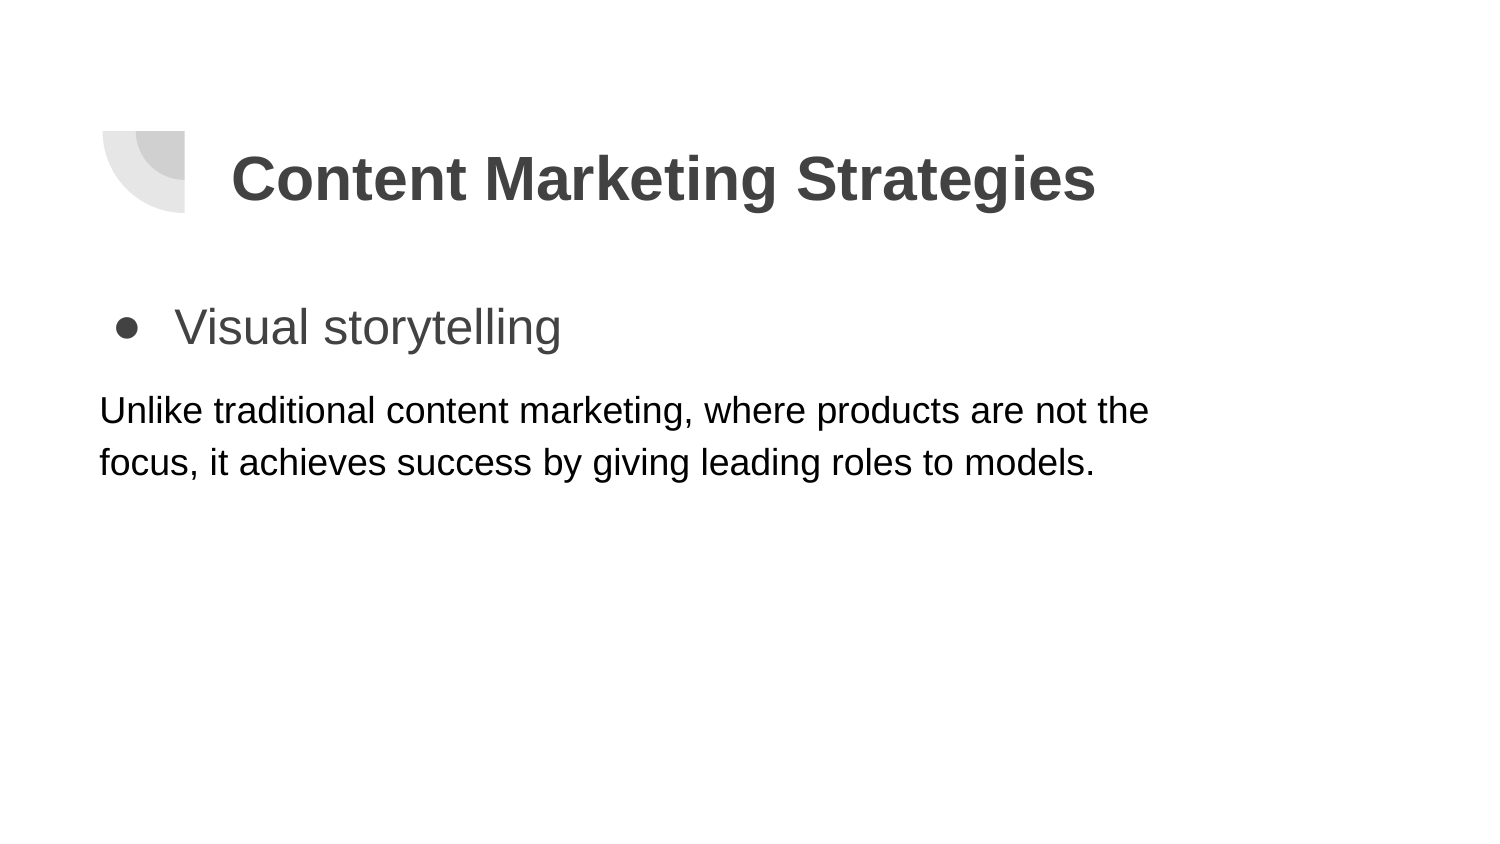

# Content Marketing Strategies
Visual storytelling
Unlike traditional content marketing, where products are not the focus, it achieves success by giving leading roles to models.